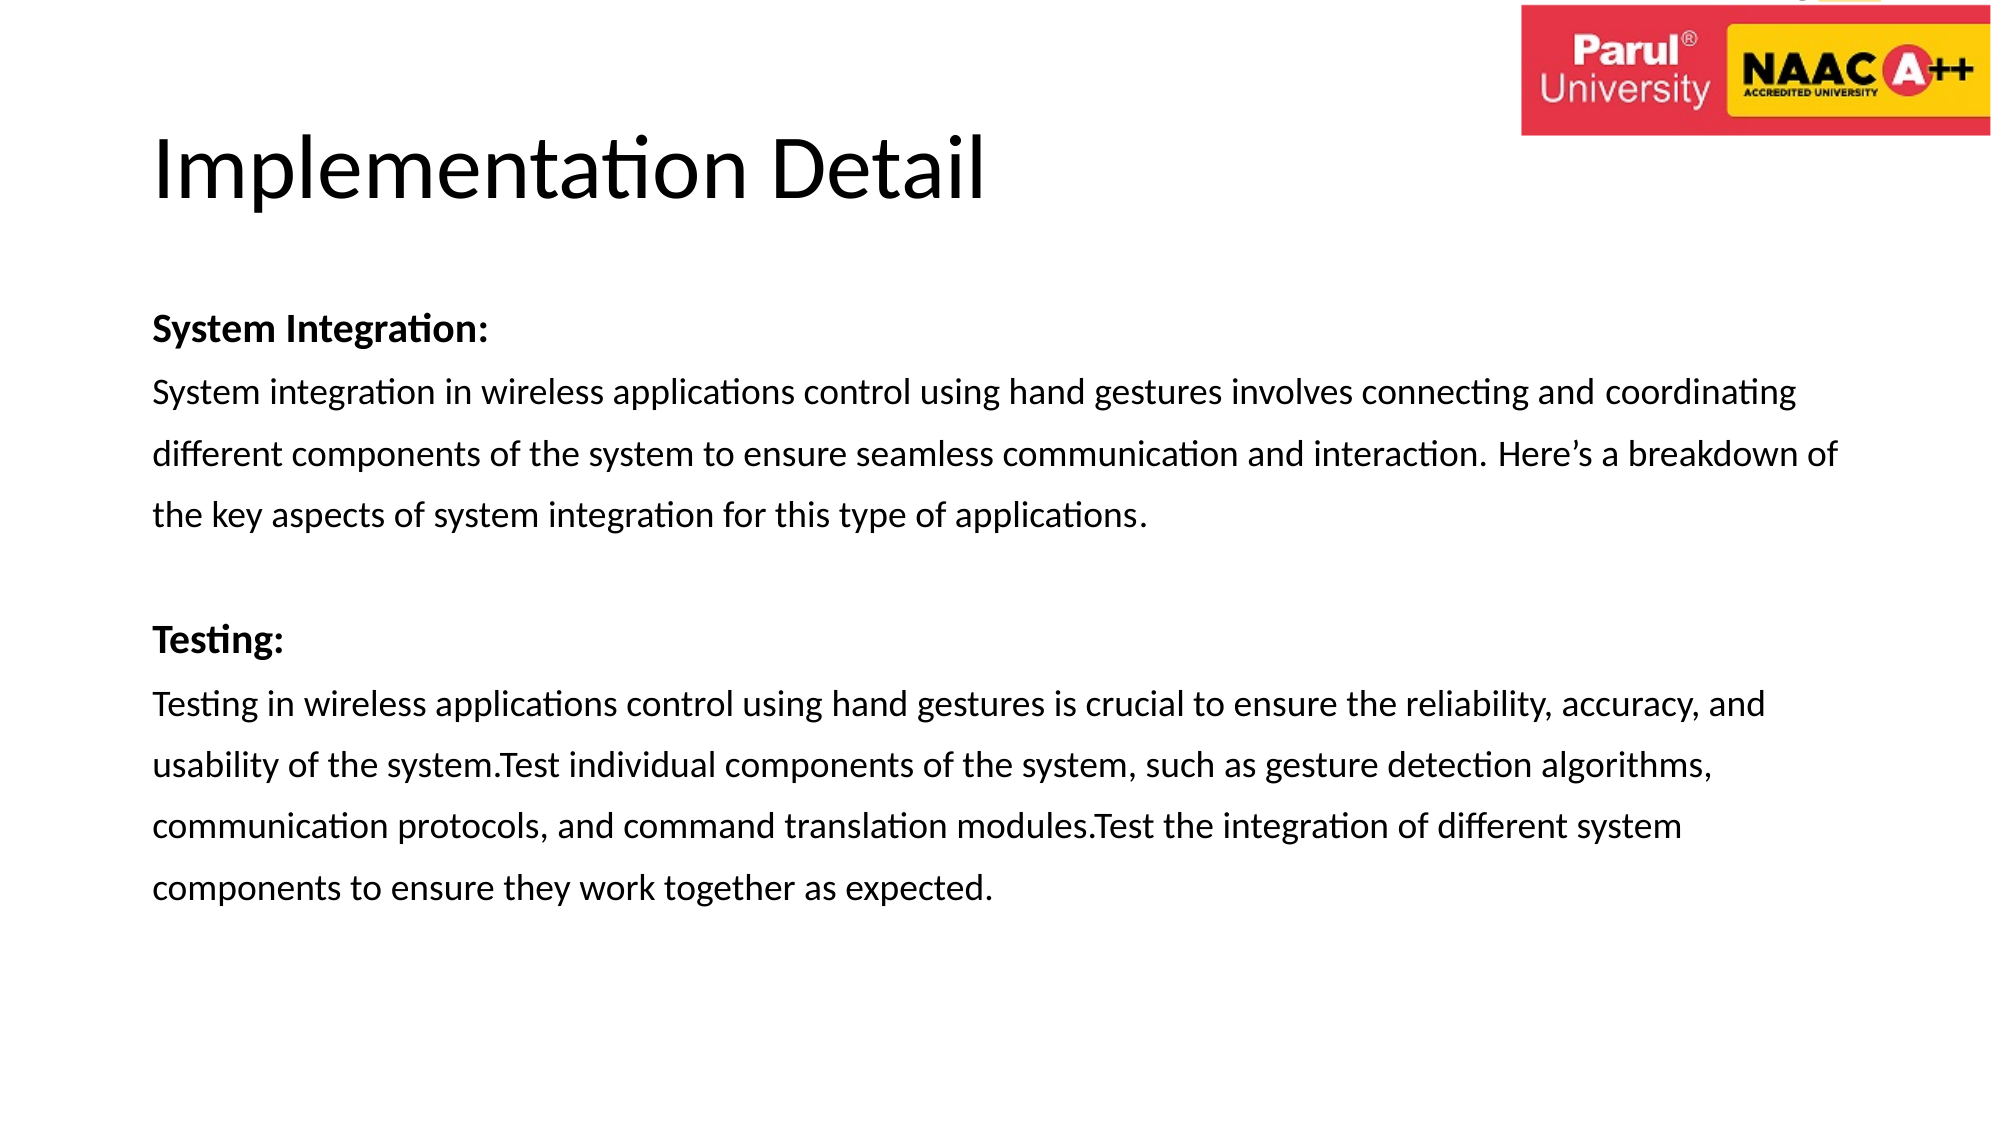

# Implementation Detail
System Integration:
System integration in wireless applications control using hand gestures involves connecting and coordinating
different components of the system to ensure seamless communication and interaction. Here’s a breakdown of
the key aspects of system integration for this type of applications.

Testing:
Testing in wireless applications control using hand gestures is crucial to ensure the reliability, accuracy, and
usability of the system.Test individual components of the system, such as gesture detection algorithms,
communication protocols, and command translation modules.Test the integration of different system
components to ensure they work together as expected.